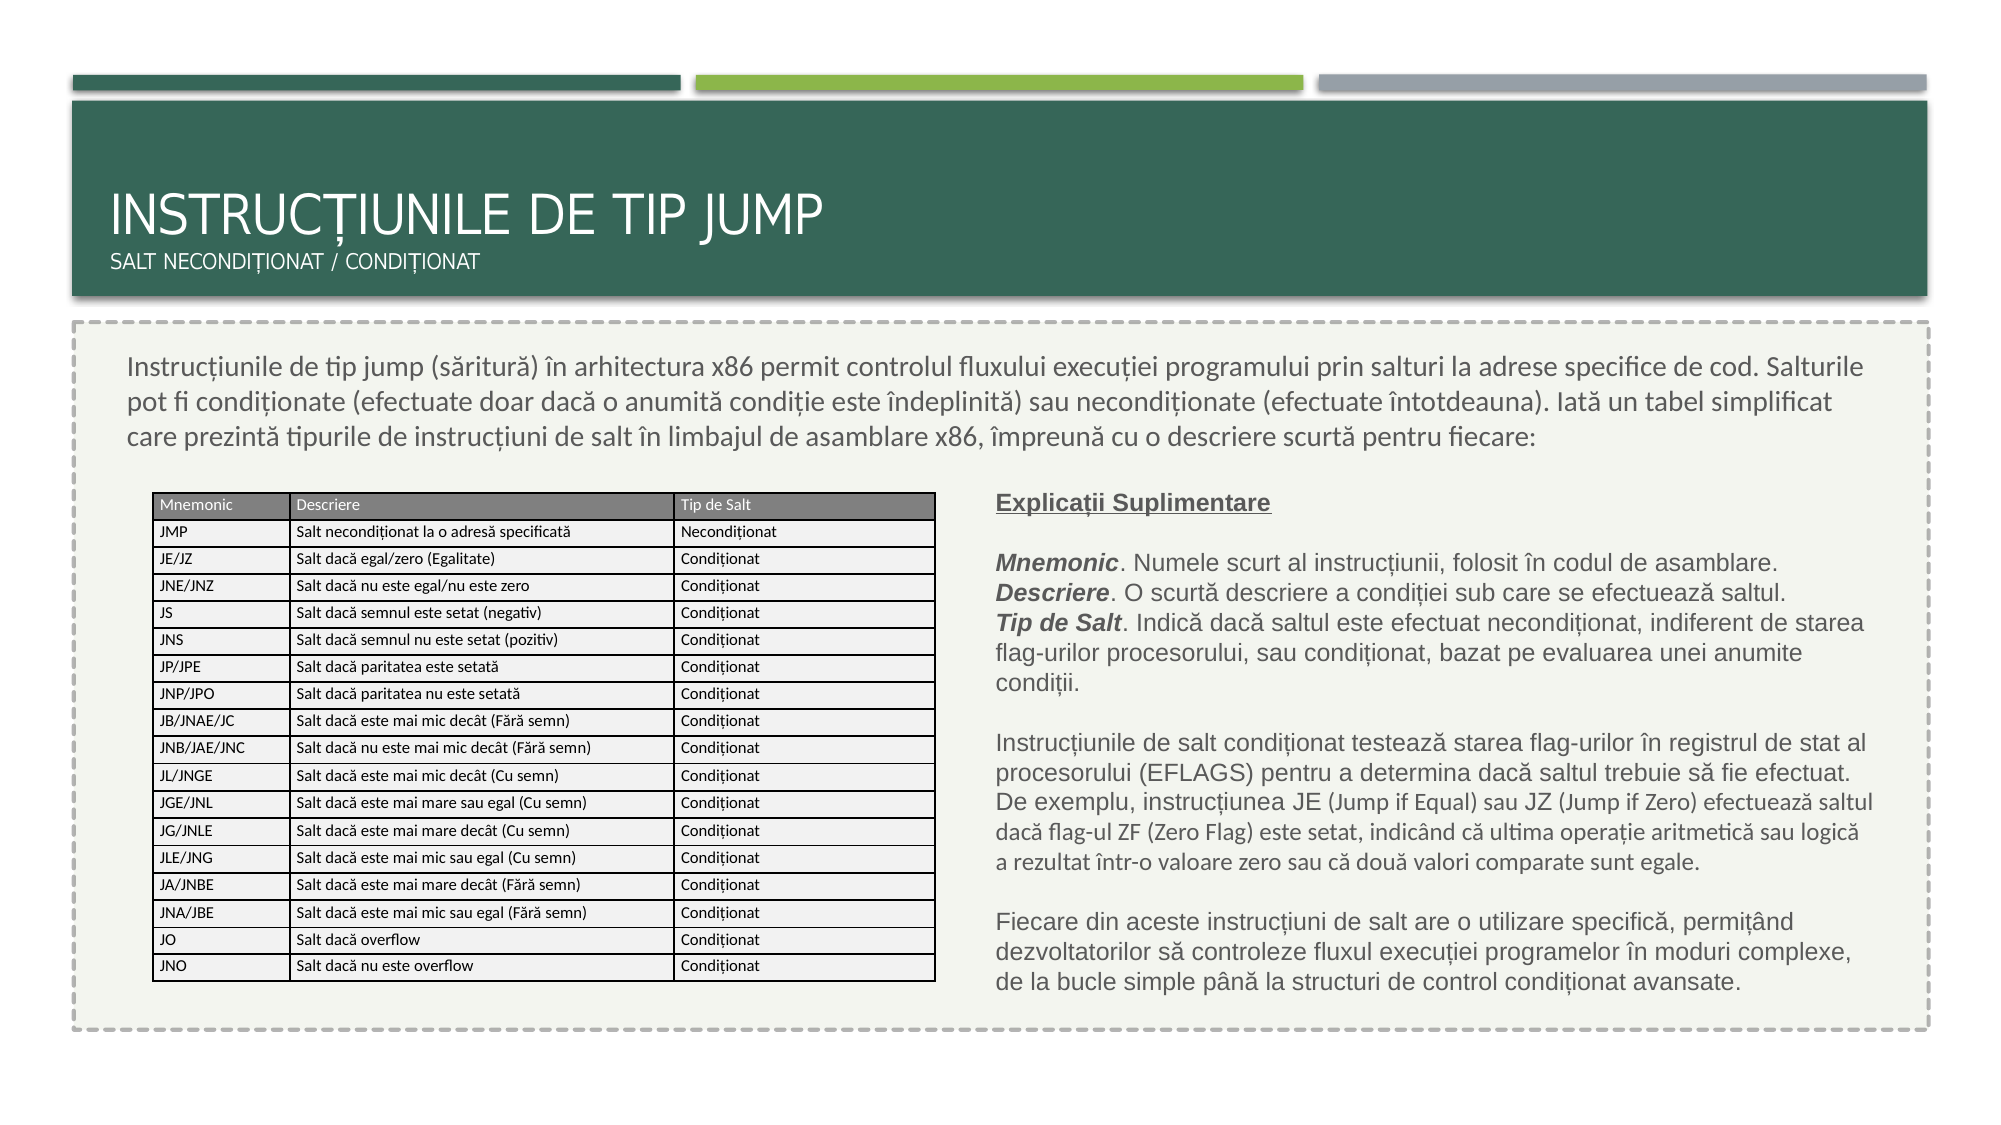

# Instrucțiunile de tip jump Salt Necondiționat / Condiționat

Instrucțiunile de tip jump (săritură) în arhitectura x86 permit controlul fluxului execuției programului prin salturi la adrese specifice de cod. Salturile pot fi condiționate (efectuate doar dacă o anumită condiție este îndeplinită) sau necondiționate (efectuate întotdeauna). Iată un tabel simplificat care prezintă tipurile de instrucțiuni de salt în limbajul de asamblare x86, împreună cu o descriere scurtă pentru fiecare:
Explicații Suplimentare

Mnemonic. Numele scurt al instrucțiunii, folosit în codul de asamblare.
Descriere. O scurtă descriere a condiției sub care se efectuează saltul.
Tip de Salt. Indică dacă saltul este efectuat necondiționat, indiferent de starea flag-urilor procesorului, sau condiționat, bazat pe evaluarea unei anumite condiții.

Instrucțiunile de salt condiționat testează starea flag-urilor în registrul de stat al procesorului (EFLAGS) pentru a determina dacă saltul trebuie să fie efectuat. De exemplu, instrucțiunea JE (Jump if Equal) sau JZ (Jump if Zero) efectuează saltul dacă flag-ul ZF (Zero Flag) este setat, indicând că ultima operație aritmetică sau logică a rezultat într-o valoare zero sau că două valori comparate sunt egale.

Fiecare din aceste instrucțiuni de salt are o utilizare specifică, permițând dezvoltatorilor să controleze fluxul execuției programelor în moduri complexe, de la bucle simple până la structuri de control condiționat avansate.
| Mnemonic | Descriere | Tip de Salt |
| --- | --- | --- |
| JMP | Salt necondiționat la o adresă specificată | Necondiționat |
| JE/JZ | Salt dacă egal/zero (Egalitate) | Condiționat |
| JNE/JNZ | Salt dacă nu este egal/nu este zero | Condiționat |
| JS | Salt dacă semnul este setat (negativ) | Condiționat |
| JNS | Salt dacă semnul nu este setat (pozitiv) | Condiționat |
| JP/JPE | Salt dacă paritatea este setată | Condiționat |
| JNP/JPO | Salt dacă paritatea nu este setată | Condiționat |
| JB/JNAE/JC | Salt dacă este mai mic decât (Fără semn) | Condiționat |
| JNB/JAE/JNC | Salt dacă nu este mai mic decât (Fără semn) | Condiționat |
| JL/JNGE | Salt dacă este mai mic decât (Cu semn) | Condiționat |
| JGE/JNL | Salt dacă este mai mare sau egal (Cu semn) | Condiționat |
| JG/JNLE | Salt dacă este mai mare decât (Cu semn) | Condiționat |
| JLE/JNG | Salt dacă este mai mic sau egal (Cu semn) | Condiționat |
| JA/JNBE | Salt dacă este mai mare decât (Fără semn) | Condiționat |
| JNA/JBE | Salt dacă este mai mic sau egal (Fără semn) | Condiționat |
| JO | Salt dacă overflow | Condiționat |
| JNO | Salt dacă nu este overflow | Condiționat |